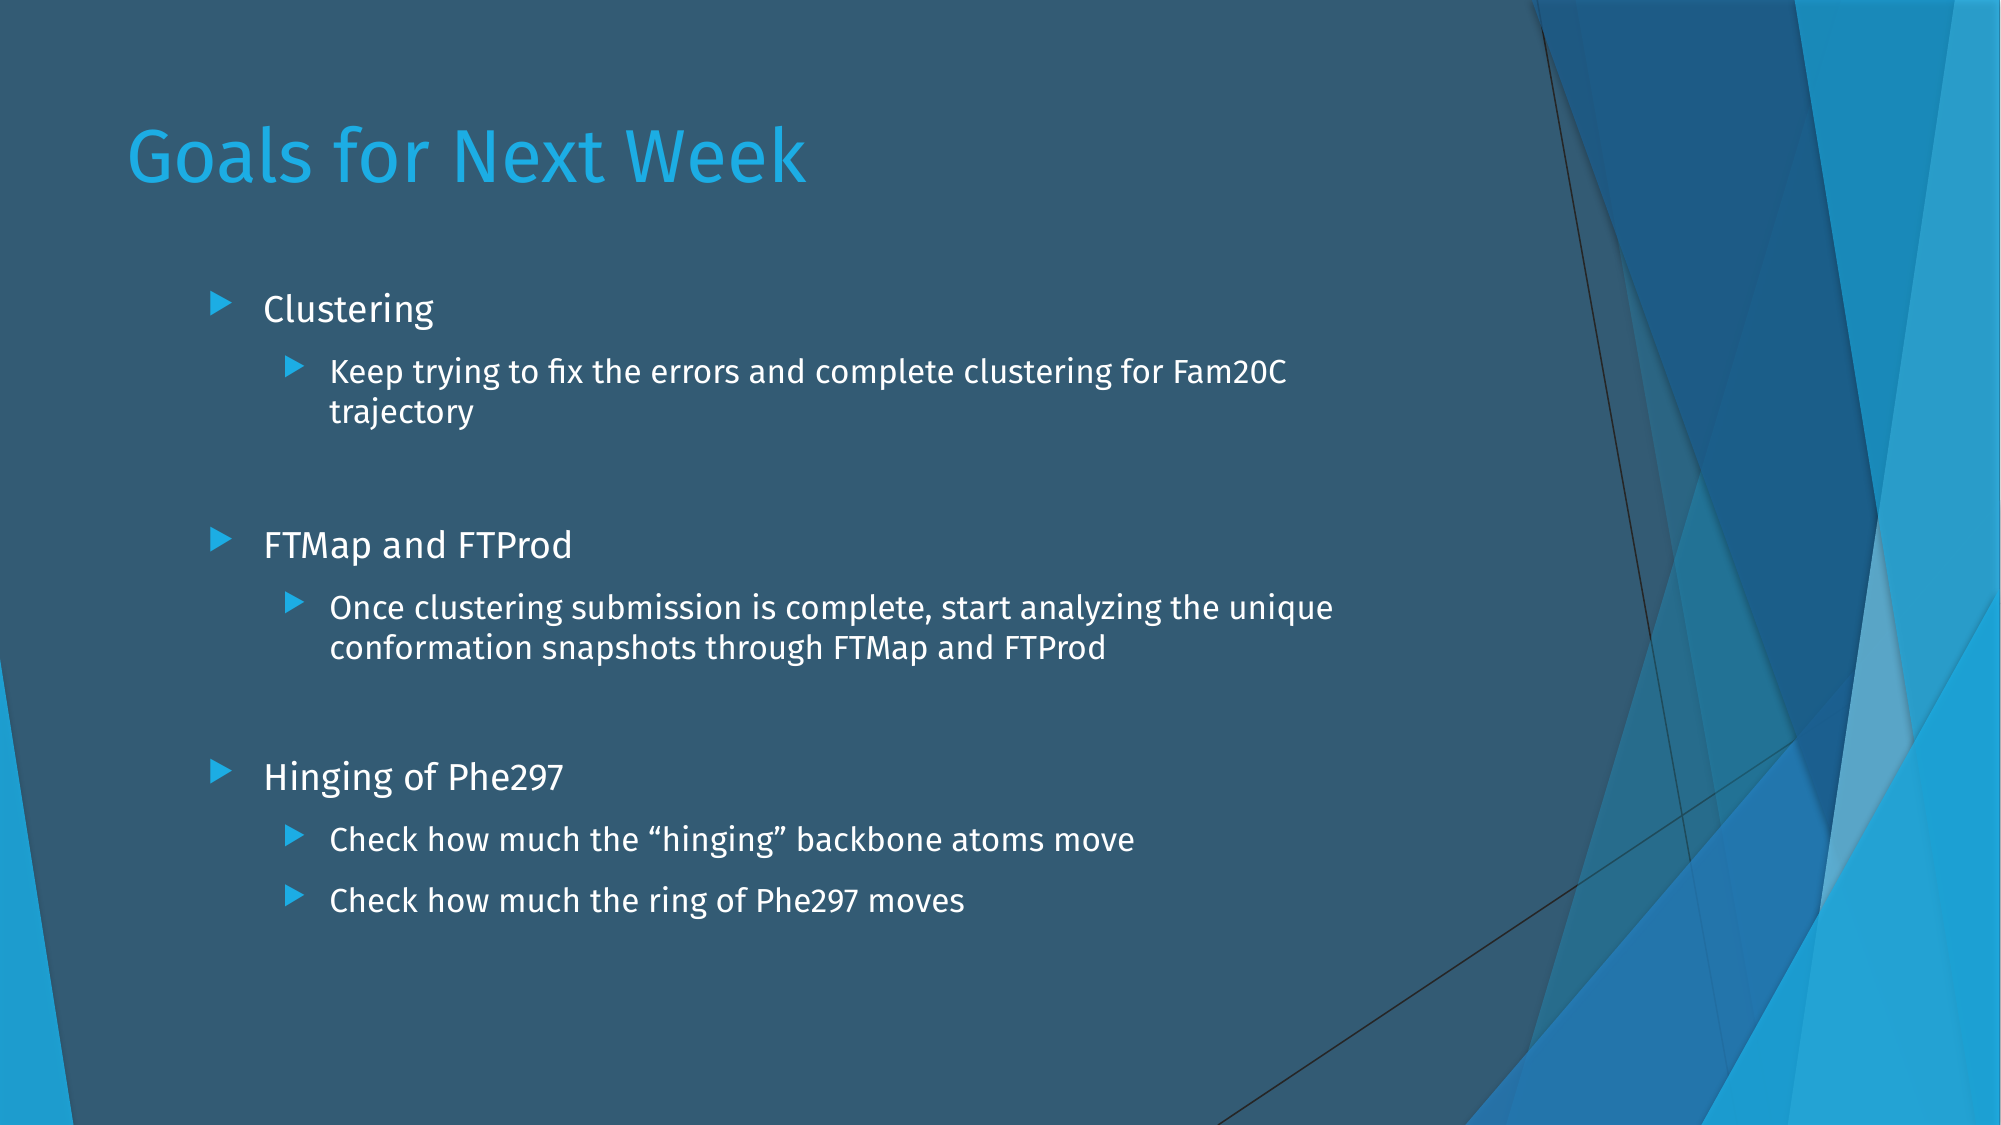

# Goals for Next Week
Clustering
Keep trying to fix the errors and complete clustering for Fam20C trajectory

FTMap and FTProd
Once clustering submission is complete, start analyzing the unique conformation snapshots through FTMap and FTProd

Hinging of Phe297
Check how much the “hinging” backbone atoms move
Check how much the ring of Phe297 moves